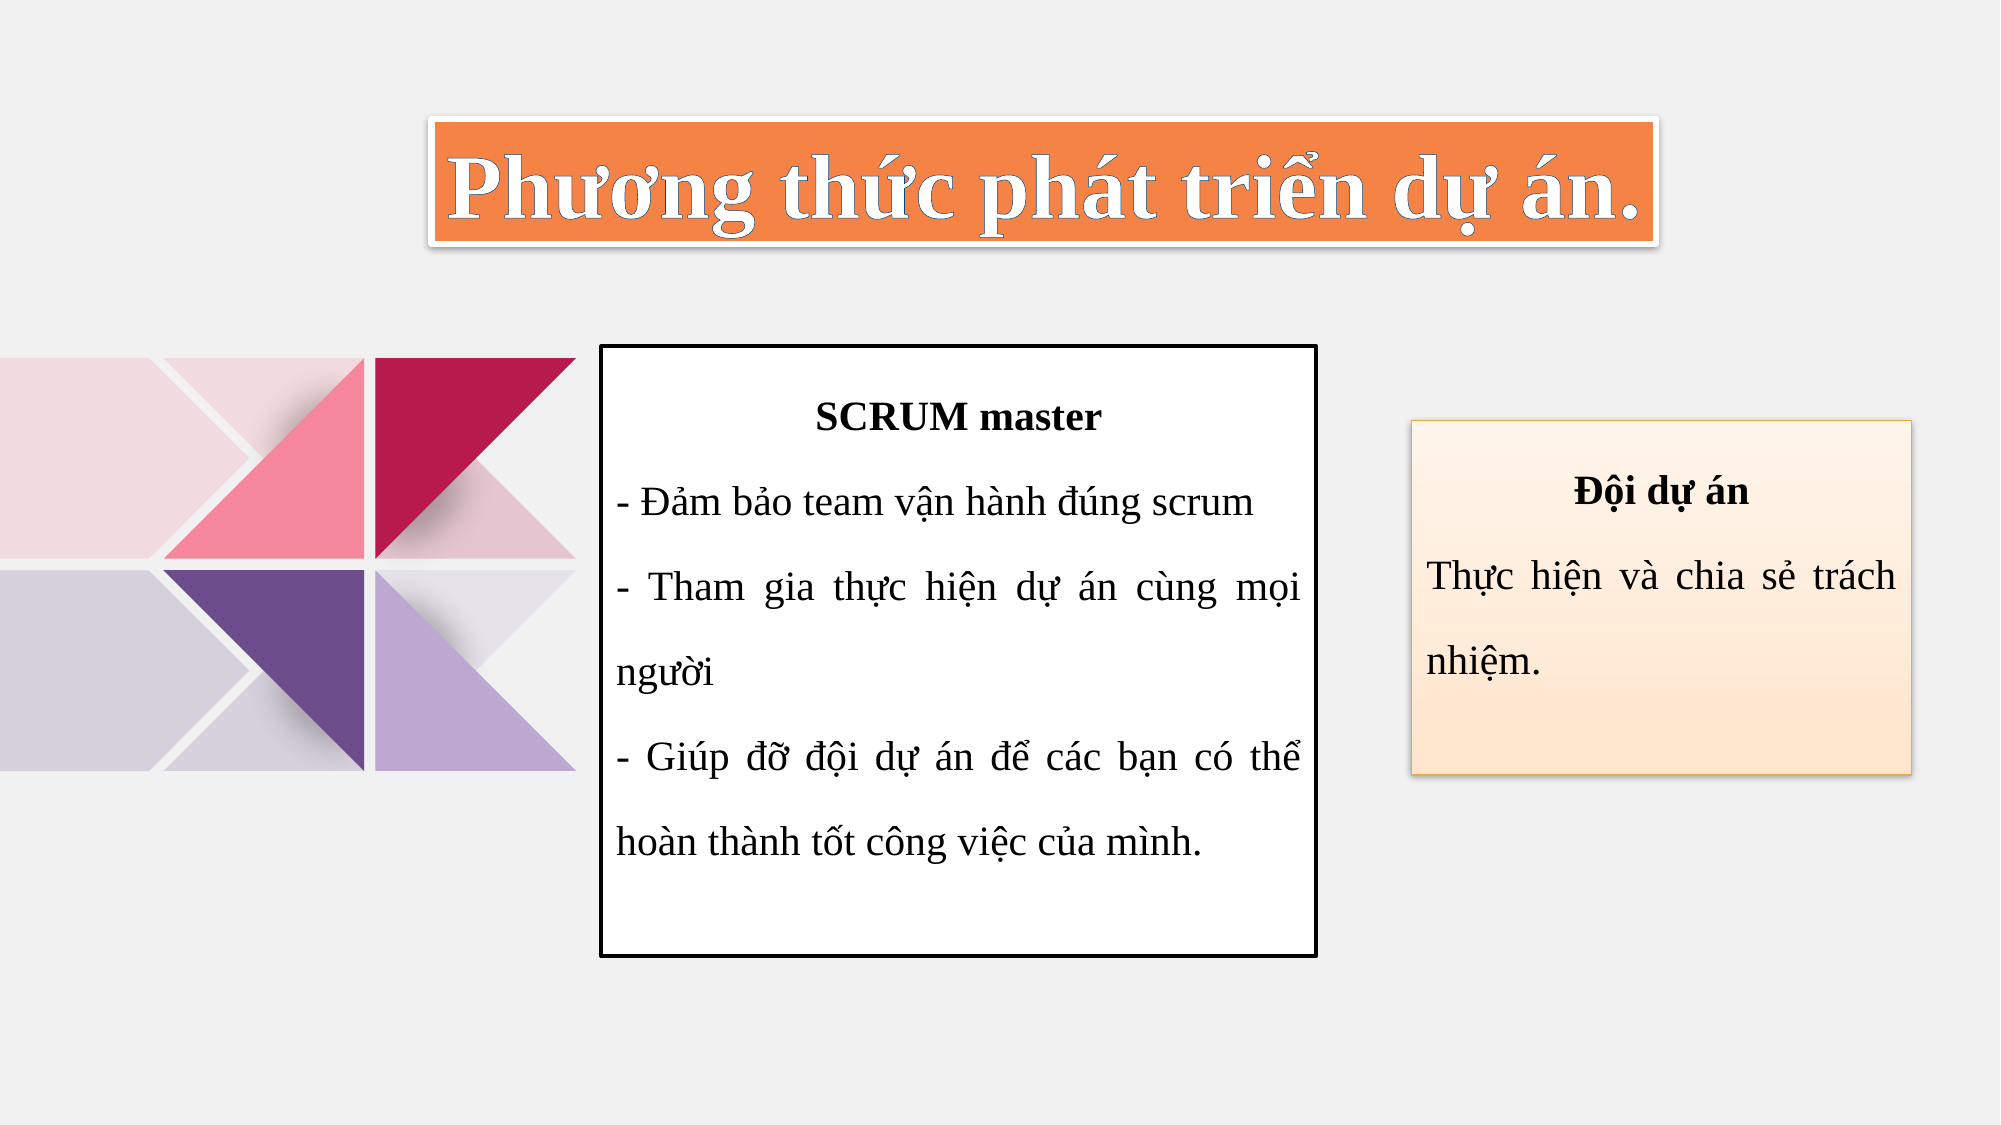

Phương thức phát triển dự án.
SCRUM master
- Đảm bảo team vận hành đúng scrum
- Tham gia thực hiện dự án cùng mọi người
- Giúp đỡ đội dự án để các bạn có thể hoàn thành tốt công việc của mình.

Đội dự án
Thực hiện và chia sẻ trách nhiệm.